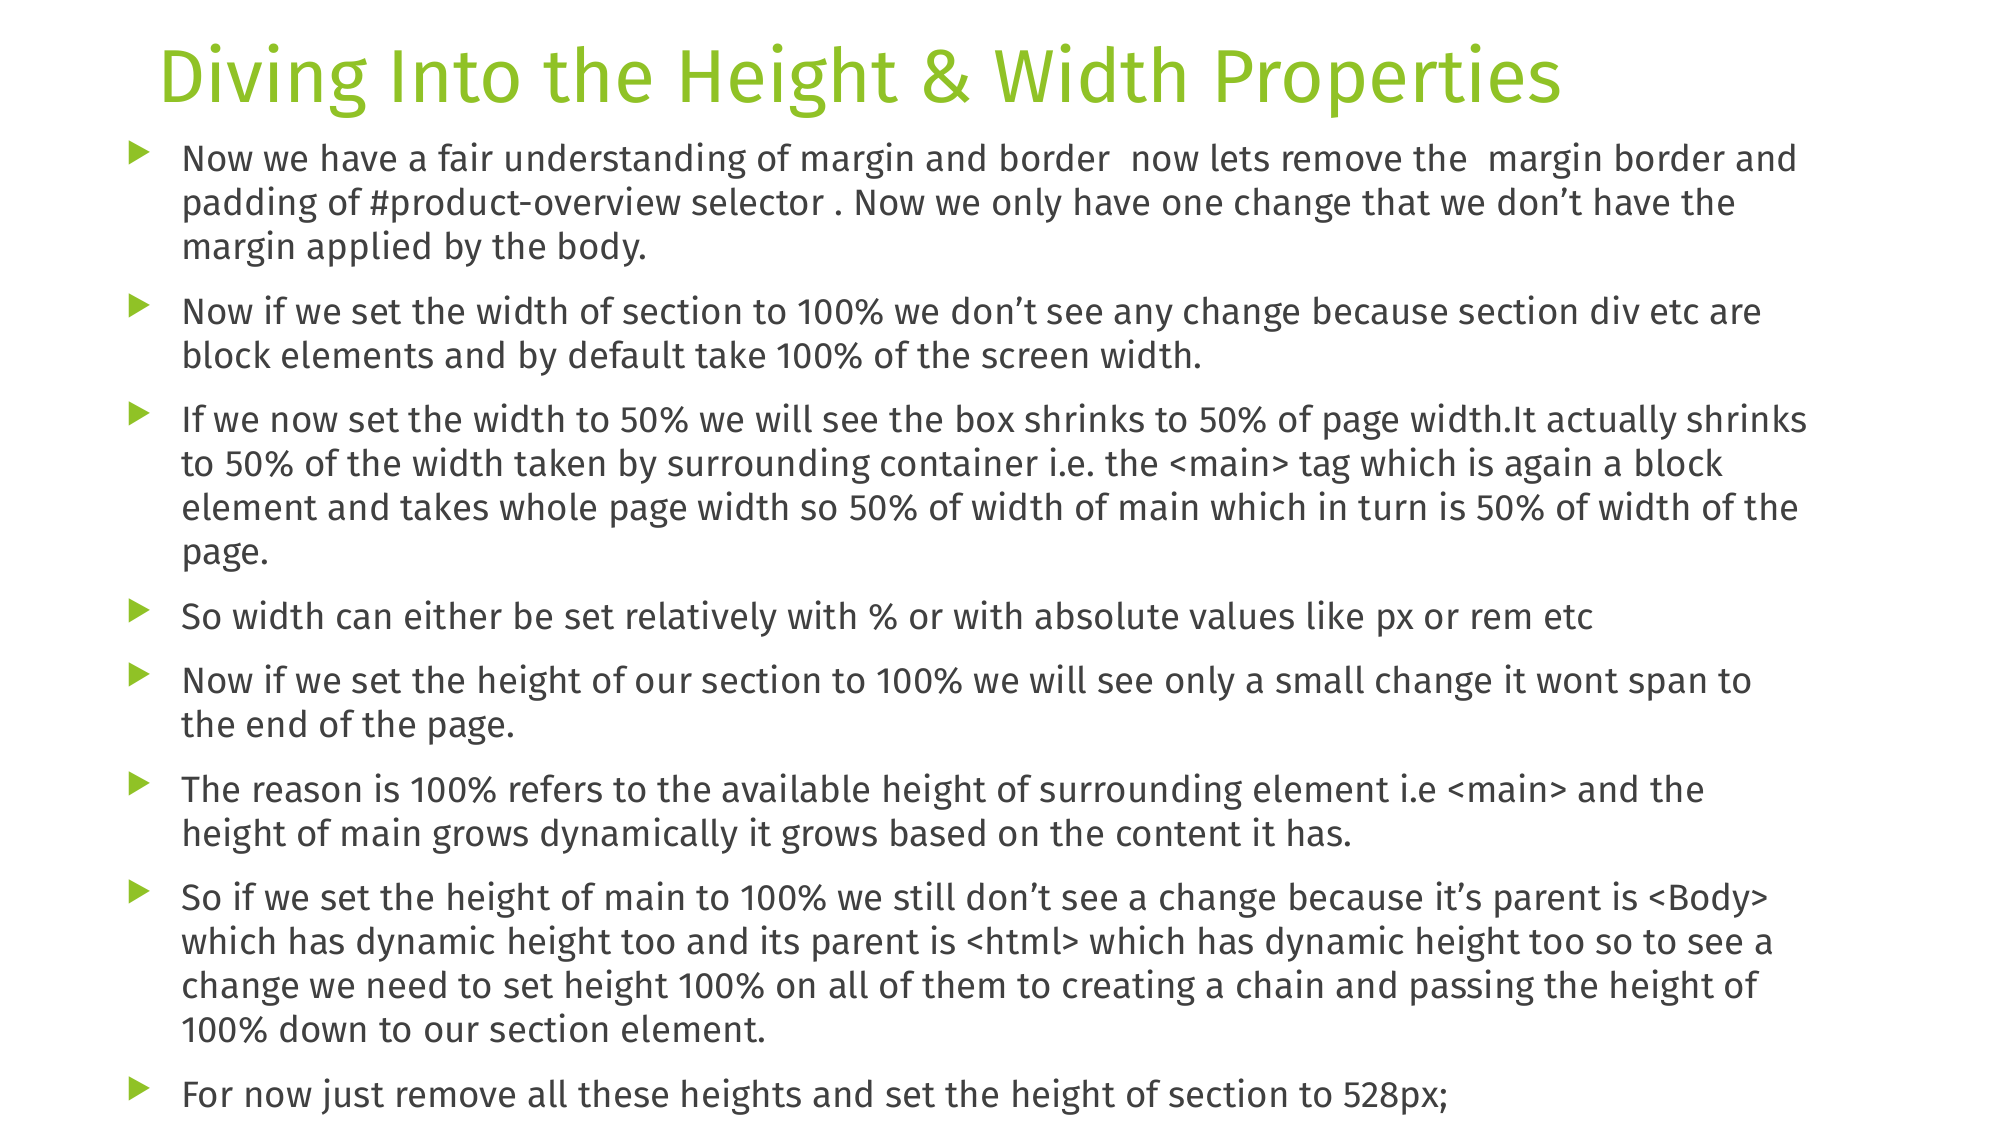

# Diving Into the Height & Width Properties
Now we have a fair understanding of margin and border  now lets remove the  margin border and padding of #product-overview selector . Now we only have one change that we don’t have the margin applied by the body.
Now if we set the width of section to 100% we don’t see any change because section div etc are block elements and by default take 100% of the screen width.
If we now set the width to 50% we will see the box shrinks to 50% of page width.It actually shrinks to 50% of the width taken by surrounding container i.e. the <main> tag which is again a block element and takes whole page width so 50% of width of main which in turn is 50% of width of the page.
So width can either be set relatively with % or with absolute values like px or rem etc
Now if we set the height of our section to 100% we will see only a small change it wont span to the end of the page.
The reason is 100% refers to the available height of surrounding element i.e <main> and the height of main grows dynamically it grows based on the content it has.
So if we set the height of main to 100% we still don’t see a change because it’s parent is <Body> which has dynamic height too and its parent is <html> which has dynamic height too so to see a change we need to set height 100% on all of them to creating a chain and passing the height of 100% down to our section element.
For now just remove all these heights and set the height of section to 528px;